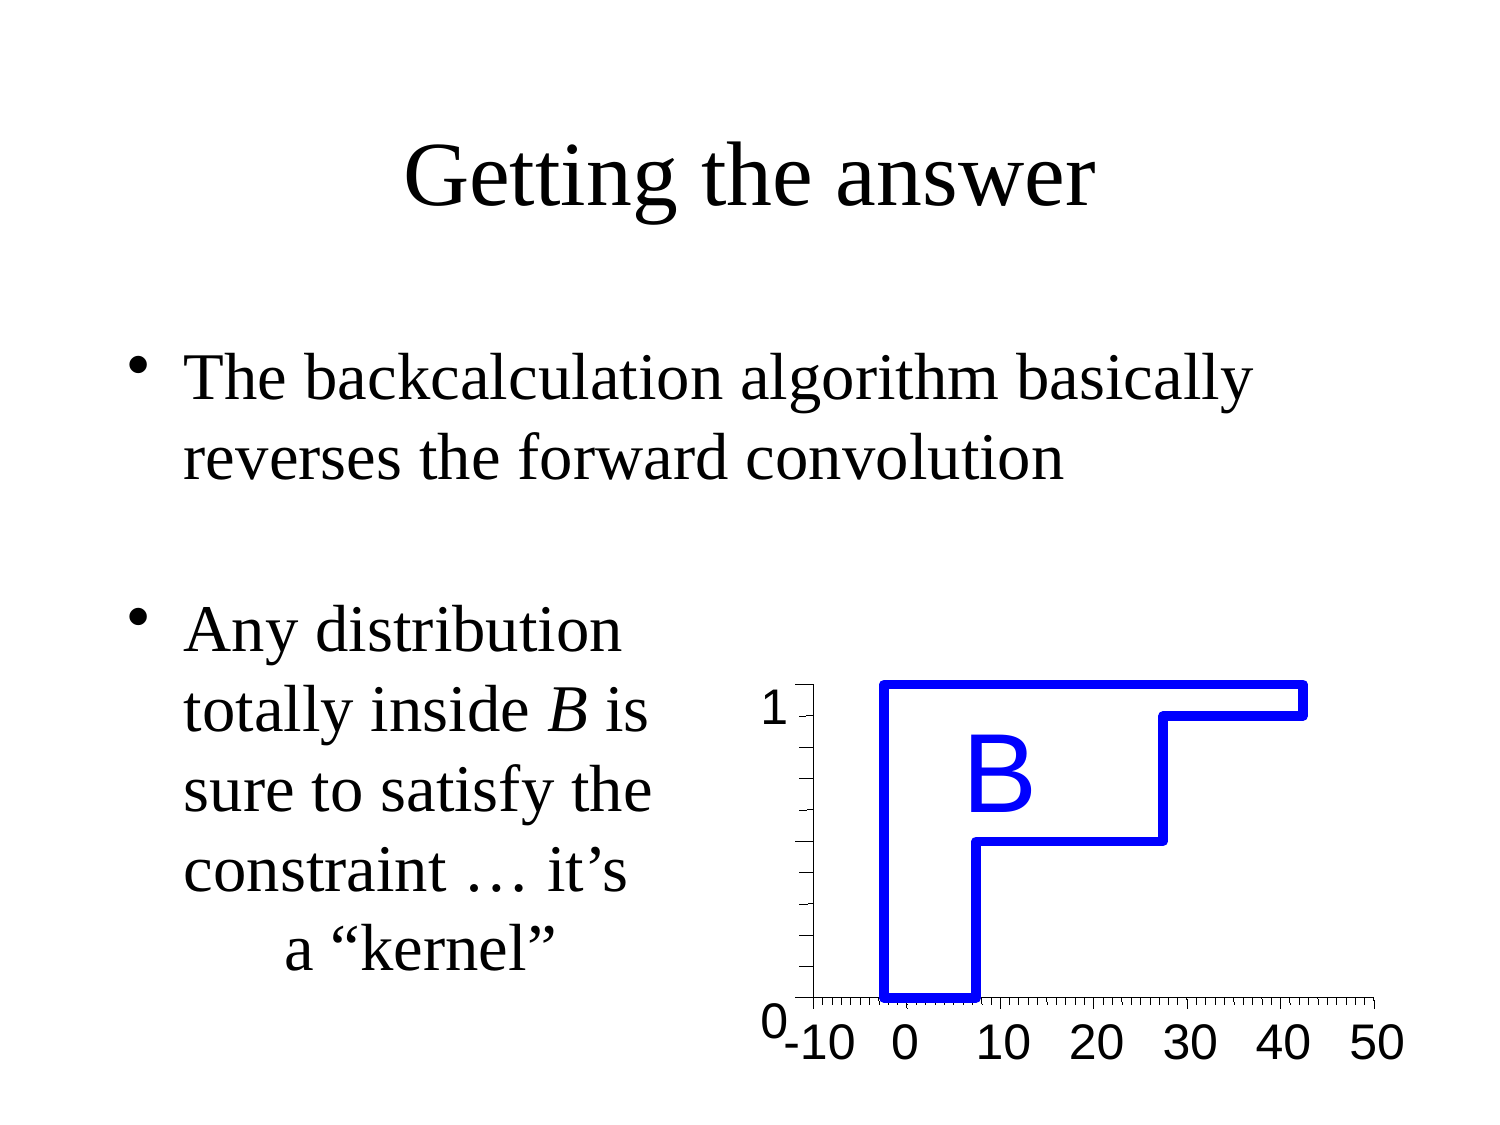

# Getting the answer
The backcalculation algorithm basically reverses the forward convolution

Any distribution 				   totally inside B is 				      sure to satisfy the 			     constraint … it’s					               a “kernel”

1

 B

0

-10
0
10
20
30
40
50